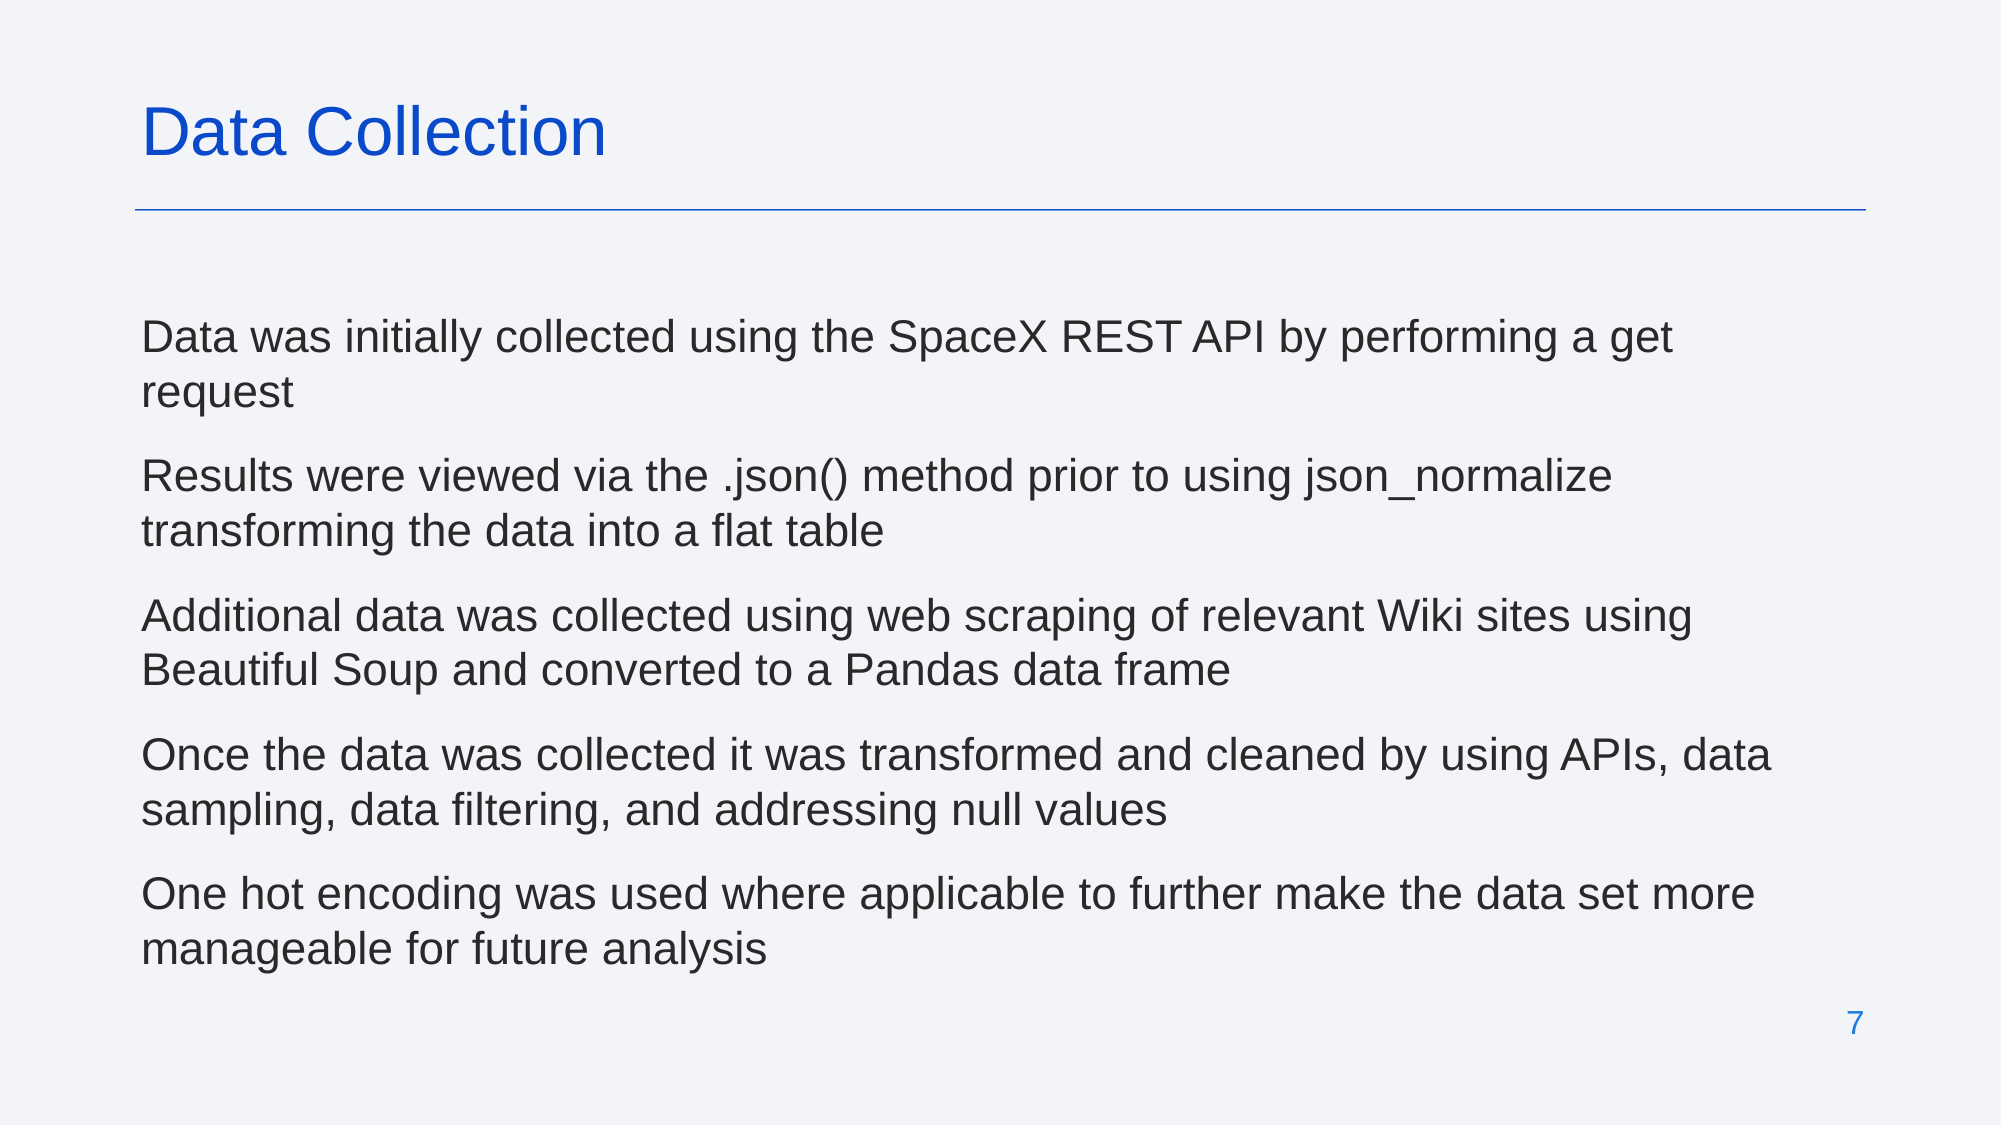

Data Collection
Data was initially collected using the SpaceX REST API by performing a get request
Results were viewed via the .json() method prior to using json_normalize transforming the data into a flat table
Additional data was collected using web scraping of relevant Wiki sites using Beautiful Soup and converted to a Pandas data frame
Once the data was collected it was transformed and cleaned by using APIs, data sampling, data filtering, and addressing null values
One hot encoding was used where applicable to further make the data set more manageable for future analysis

7